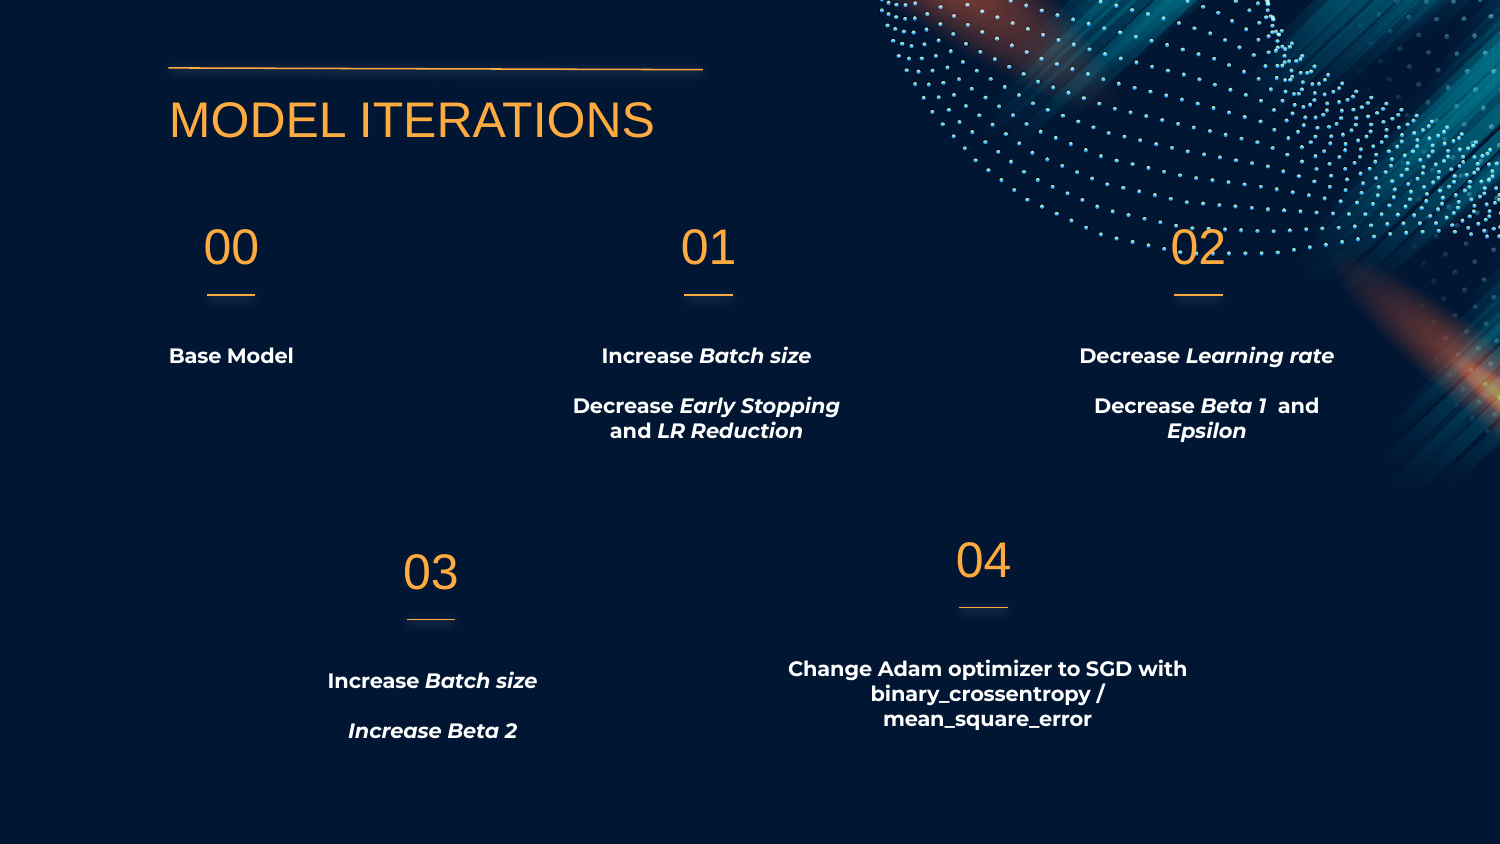

MODEL ITERATIONS
00
01
02
Increase Batch size

Decrease Early Stopping
and LR Reduction
Decrease Learning rate

Decrease Beta 1  and Epsilon
Base Model

04
03
Change Adam optimizer to SGD with binary_crossentropy / mean_square_error

Increase Batch size

Increase Beta 2